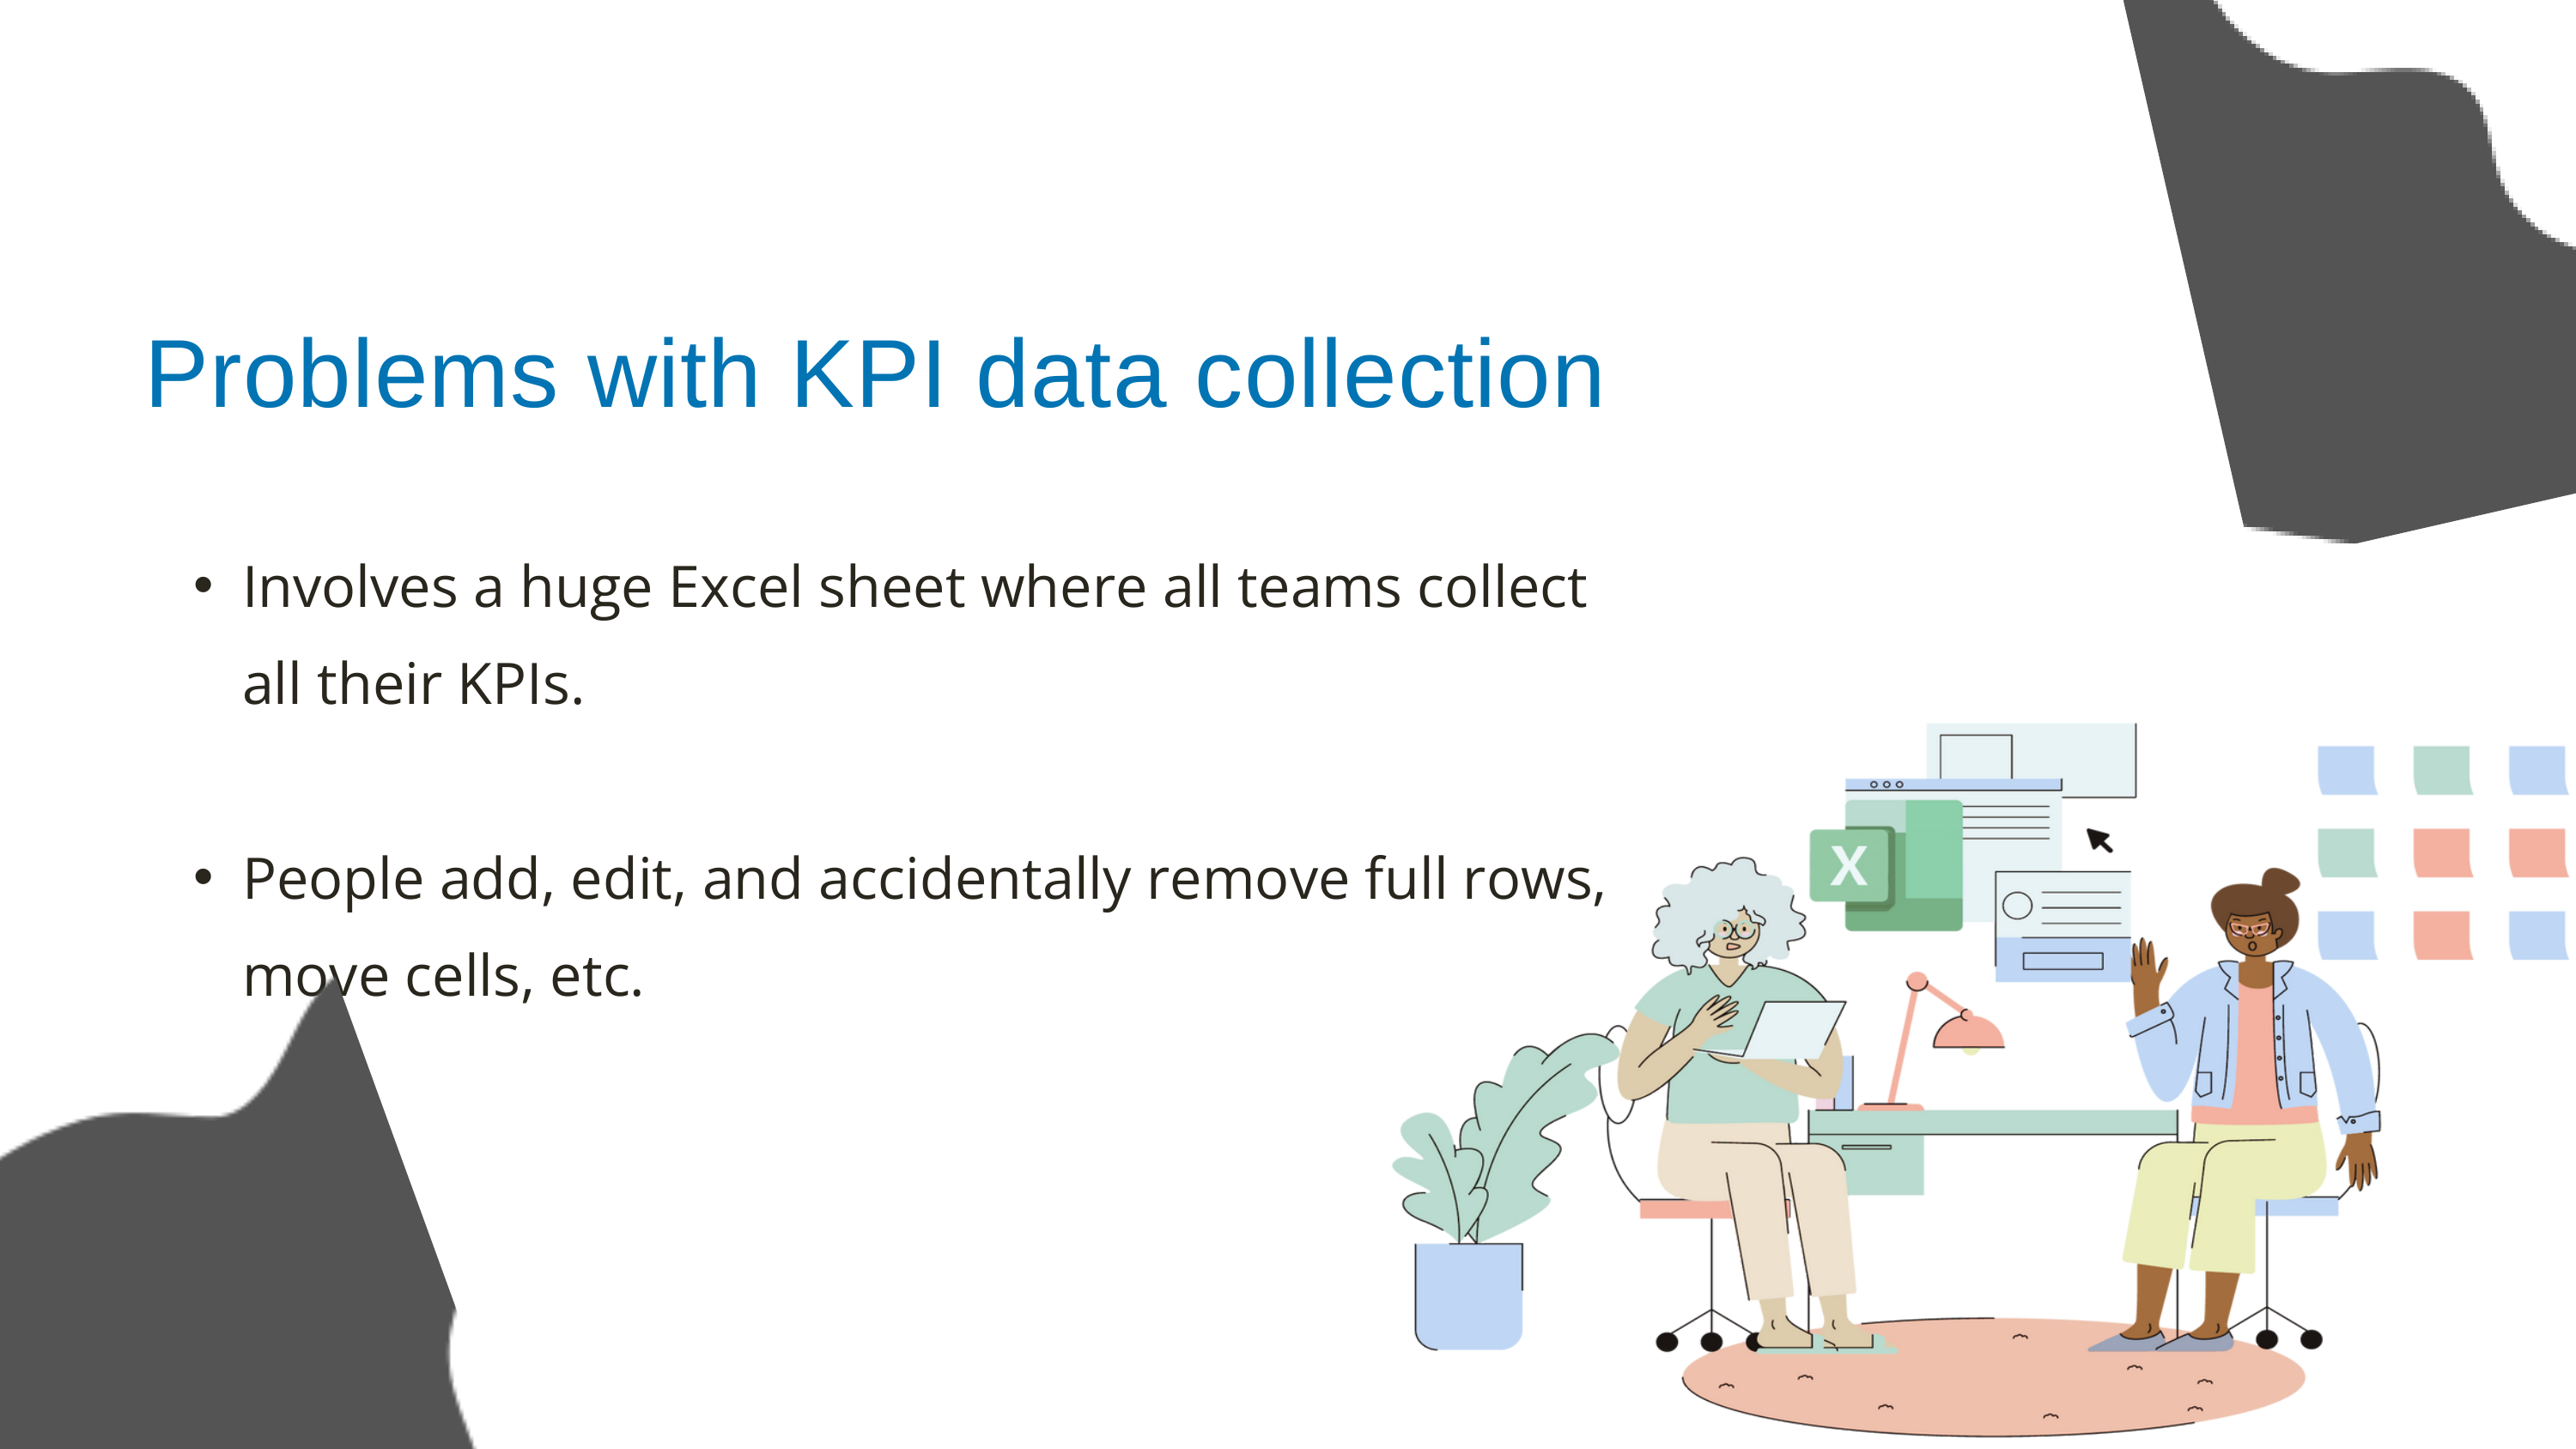

Problems with KPI data collection
Involves a huge Excel sheet where all teams collect all their KPIs.

People add, edit, and accidentally remove full rows, move cells, etc.